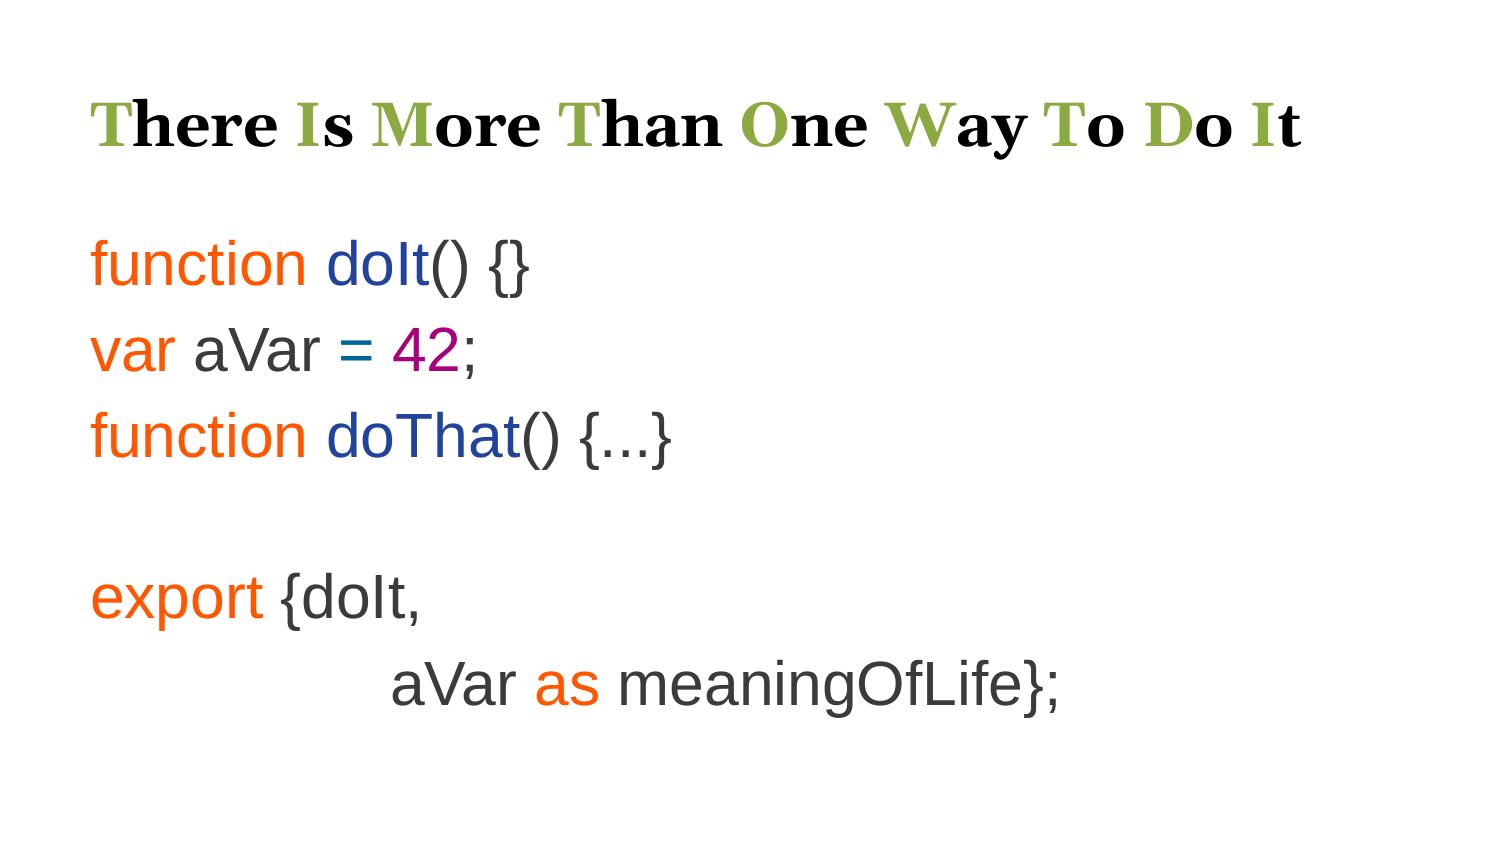

# There Is More Than One Way To Do It
function doIt() {}
var aVar = 42;
function doThat() {...}
export {doIt,
		aVar as meaningOfLife};